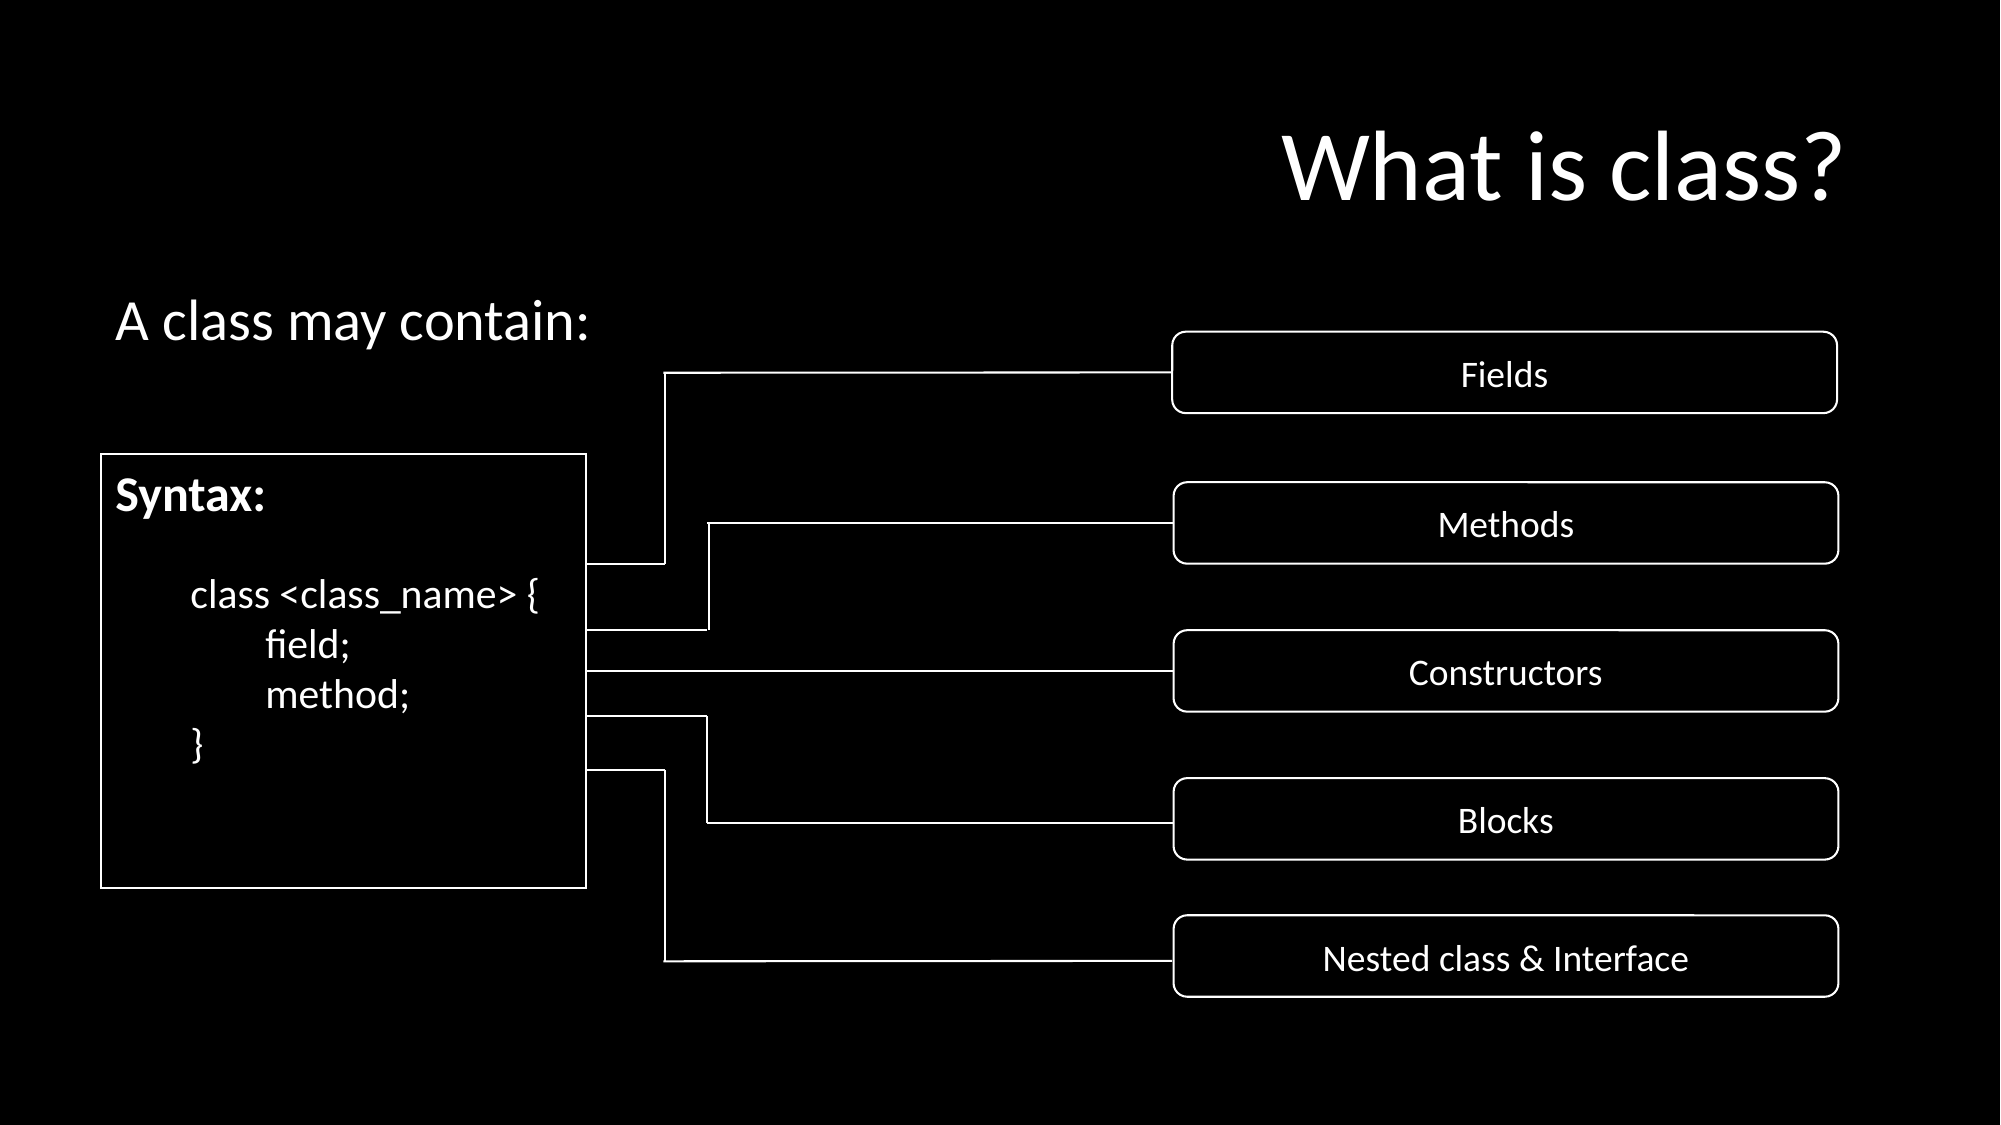

# What is class?
A class may contain:
Fields
Syntax:

class <class_name> {
field;
method;
}
Methods
Constructors
Blocks
Nested class & Interface